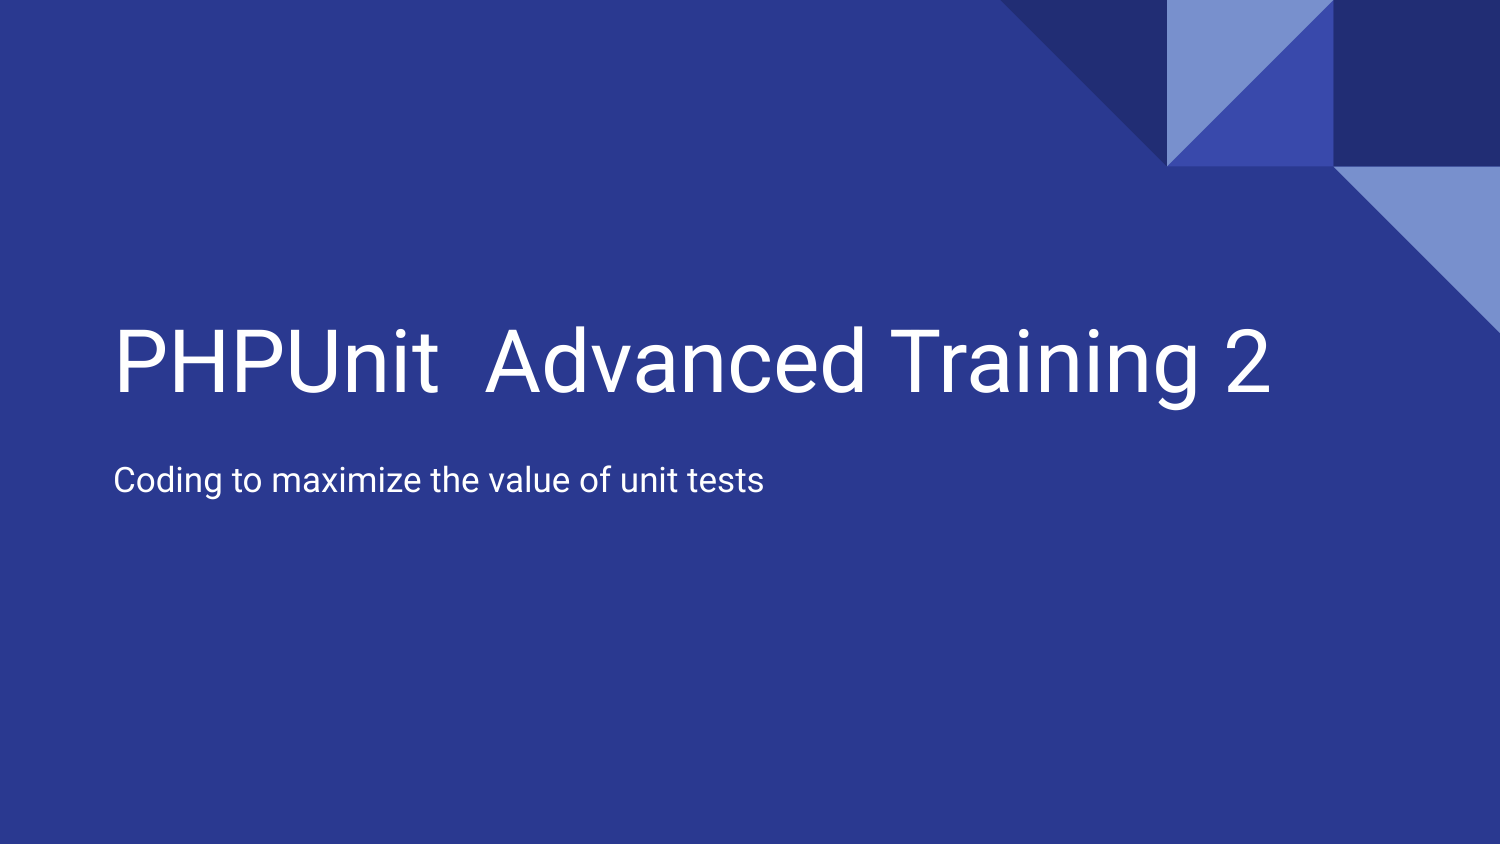

# PHPUnit  Advanced Training 2
Coding to maximize the value of unit tests